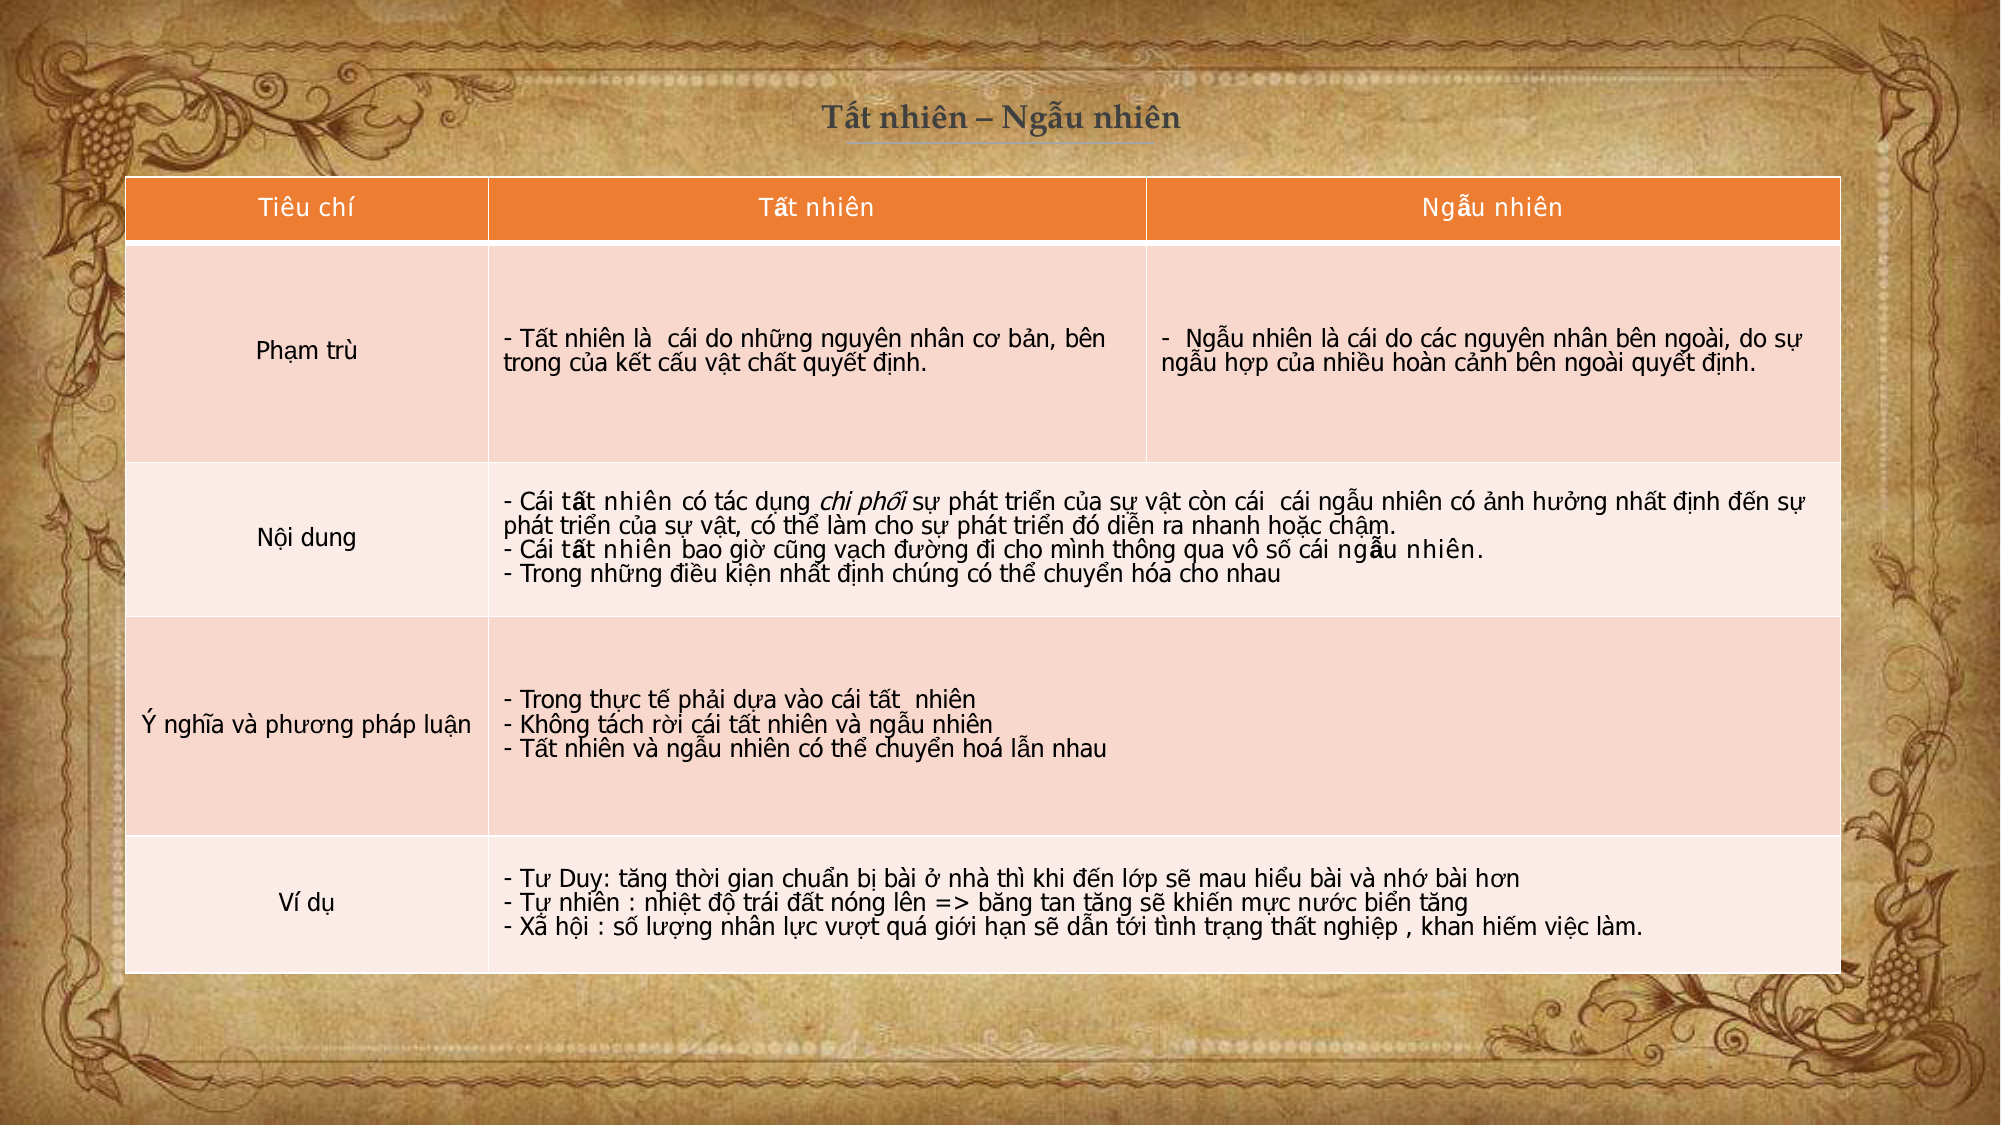

Tất nhiên – Ngẫu nhiên
| Tiêu chí | Tất nhiên | Ngẫu nhiên |
| --- | --- | --- |
| Phạm trù | - Tất nhiên là cái do những nguyên nhân cơ bản, bên trong của kết cấu vật chất quyết định. | - Ngẫu nhiên là cái do các nguyên nhân bên ngoài, do sự ngẫu hợp của nhiều hoàn cảnh bên ngoài quyết định. |
| Nội dung | - Cái tất nhiên có tác dụng chi phối sự phát triển của sự vật còn cái cái ngẫu nhiên có ảnh hưởng nhất định đến sự phát triển của sự vật, có thể làm cho sự phát triển đó diễn ra nhanh hoặc chậm. - Cái tất nhiên bao giờ cũng vạch đường đi cho mình thông qua vô số cái ngẫu nhiên. - Trong những điều kiện nhất định chúng có thể chuyển hóa cho nhau |  |
| Ý nghĩa và phương pháp luận | - Trong thực tế phải dựa vào cái tất nhiên - Không tách rời cái tất nhiên và ngẫu nhiên - Tất nhiên và ngẫu nhiên có thể chuyển hoá lẫn nhau |  |
| Ví dụ | - Tư Duy: tăng thời gian chuẩn bị bài ở nhà thì khi đến lớp sẽ mau hiểu bài và nhớ bài hơn - Tự nhiên : nhiệt độ trái đất nóng lên => băng tan tăng sẽ khiến mực nước biển tăng - Xã hội : số lượng nhân lực vượt quá giới hạn sẽ dẫn tới tình trạng thất nghiệp , khan hiếm việc làm. |  |